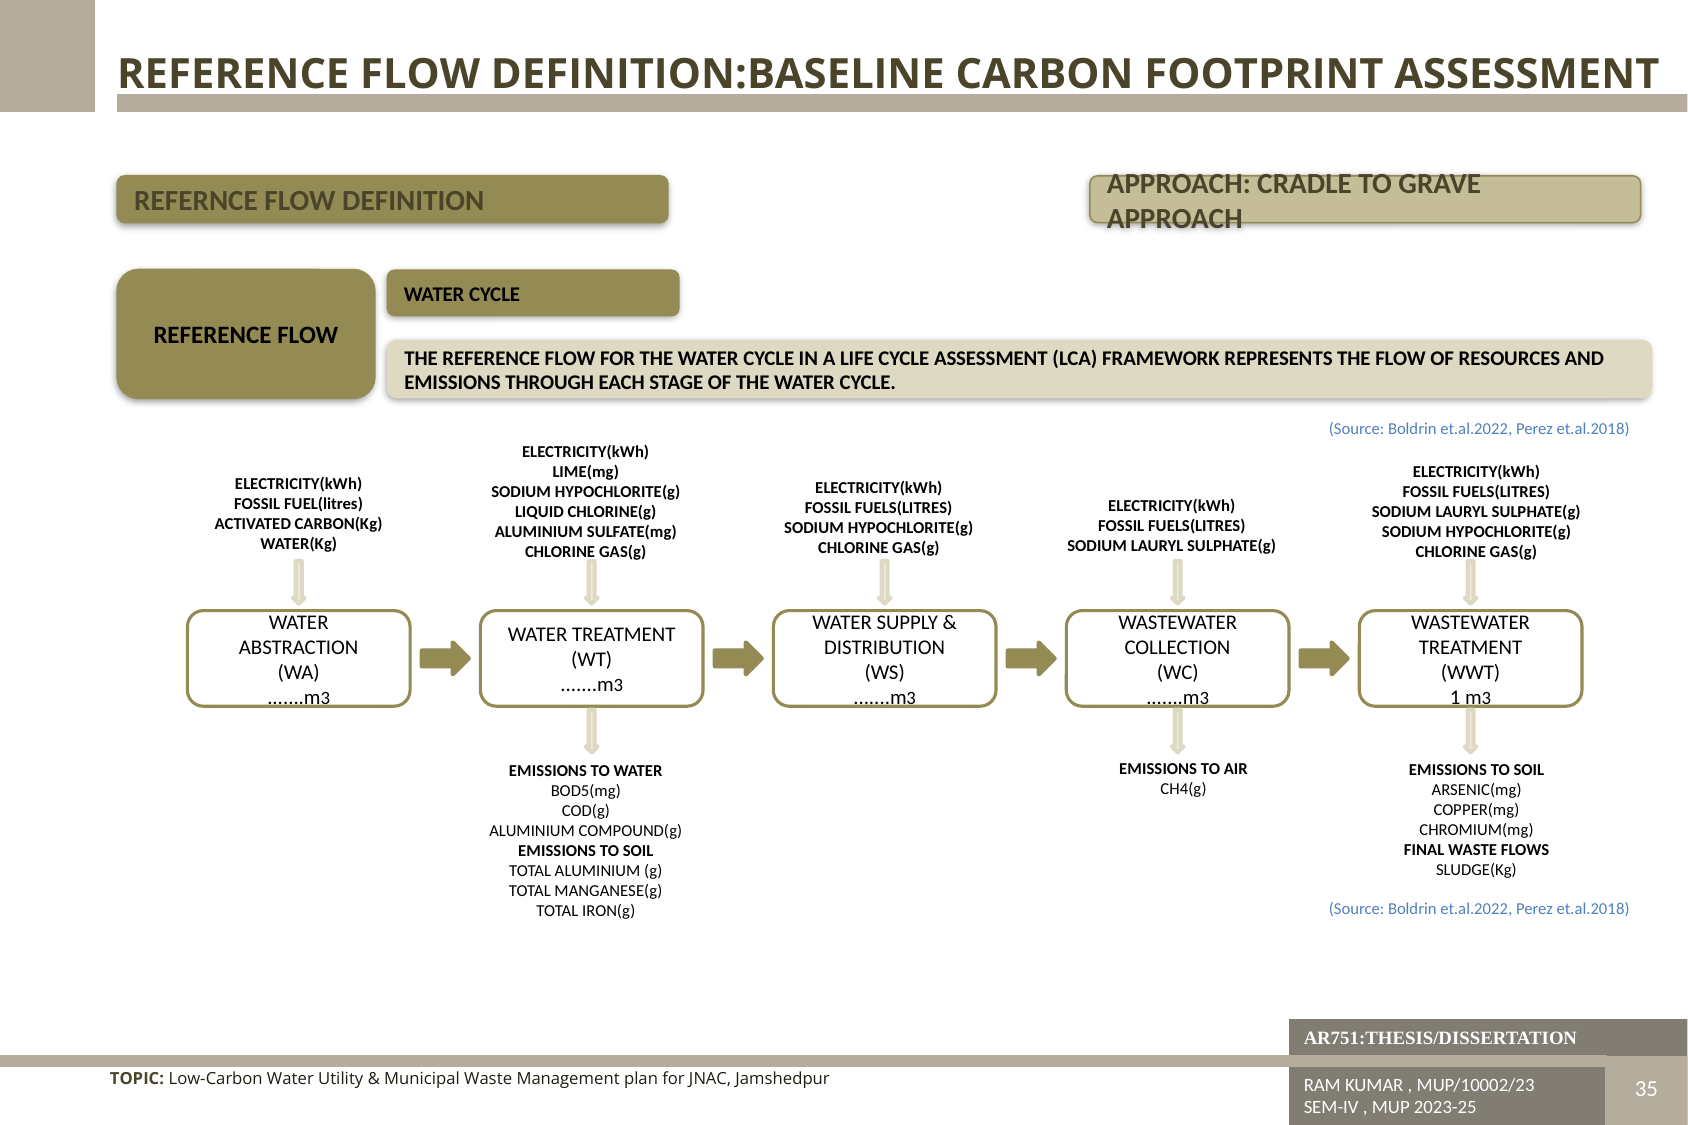

REFERENCE FLOW DEFINITION:BASELINE CARBON FOOTPRINT ASSESSMENT

REFERNCE FLOW DEFINITION
APPROACH: CRADLE TO GRAVE APPROACH
REFERENCE FLOW
WATER CYCLE
THE REFERENCE FLOW FOR THE WATER CYCLE IN A LIFE CYCLE ASSESSMENT (LCA) FRAMEWORK REPRESENTS THE FLOW OF RESOURCES AND EMISSIONS THROUGH EACH STAGE OF THE WATER CYCLE.
(Source: Boldrin et.al.2022, Perez et.al.2018)
ELECTRICITY(kWh)
LIME(mg)
SODIUM HYPOCHLORITE(g)
LIQUID CHLORINE(g)
ALUMINIUM SULFATE(mg)
CHLORINE GAS(g)

ELECTRICITY(kWh)
FOSSIL FUELS(LITRES)
SODIUM LAURYL SULPHATE(g)
SODIUM HYPOCHLORITE(g)
CHLORINE GAS(g)

ELECTRICITY(kWh)
FOSSIL FUEL(litres)
ACTIVATED CARBON(Kg)
WATER(Kg)

ELECTRICITY(kWh)
FOSSIL FUELS(LITRES)
SODIUM HYPOCHLORITE(g)
CHLORINE GAS(g)

ELECTRICITY(kWh)
FOSSIL FUELS(LITRES)
SODIUM LAURYL SULPHATE(g)

WATER ABSTRACTION
(WA)
.......m3
WATER TREATMENT
(WT)
.......m3
WATER SUPPLY & DISTRIBUTION
(WS)
.......m3
WASTEWATER COLLECTION
(WC)
.......m3
WASTEWATER TREATMENT
(WWT)
1 m3

EMISSIONS TO AIR
CH4(g)

EMISSIONS TO SOIL
ARSENIC(mg)
COPPER(mg)
CHROMIUM(mg)
FINAL WASTE FLOWS
SLUDGE(Kg)

EMISSIONS TO WATER
BOD5(mg)
COD(g)
ALUMINIUM COMPOUND(g)
EMISSIONS TO SOIL
TOTAL ALUMINIUM (g)
TOTAL MANGANESE(g)
TOTAL IRON(g)

(Source: Boldrin et.al.2022, Perez et.al.2018)

AR751:THESIS/DISSERTATION

TOPIC: Low-Carbon Water Utility & Municipal Waste Management plan for JNAC, Jamshedpur

RAM KUMAR , MUP/10002/23
SEM-IV , MUP 2023-25

DISSERTATION & PLANNING SEMINAR

35